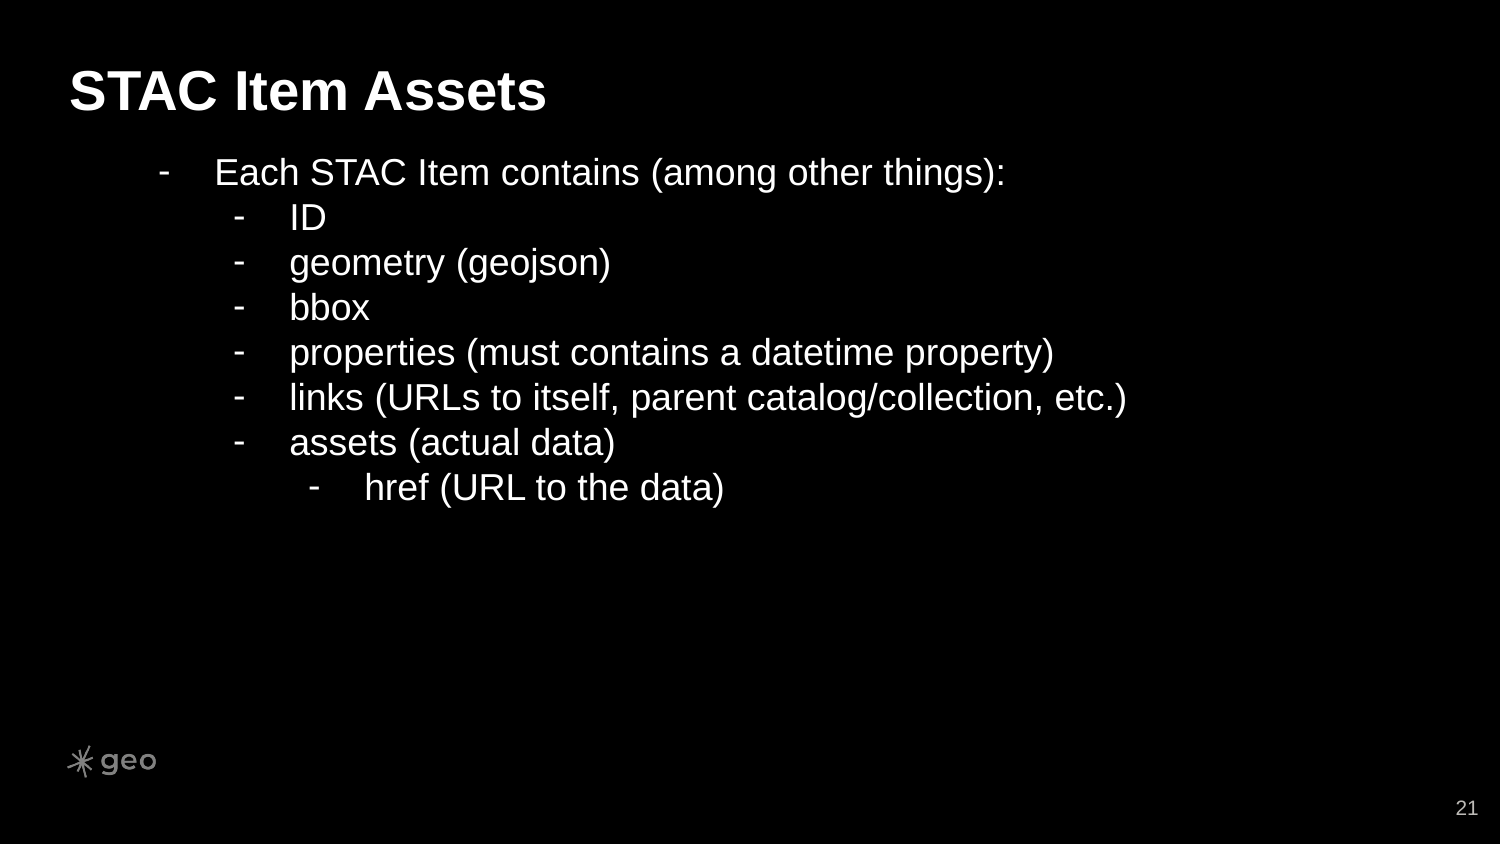

# STAC Item Assets
Each STAC Item contains (among other things):
ID
geometry (geojson)
bbox
properties (must contains a datetime property)
links (URLs to itself, parent catalog/collection, etc.)
assets (actual data)
href (URL to the data)
21